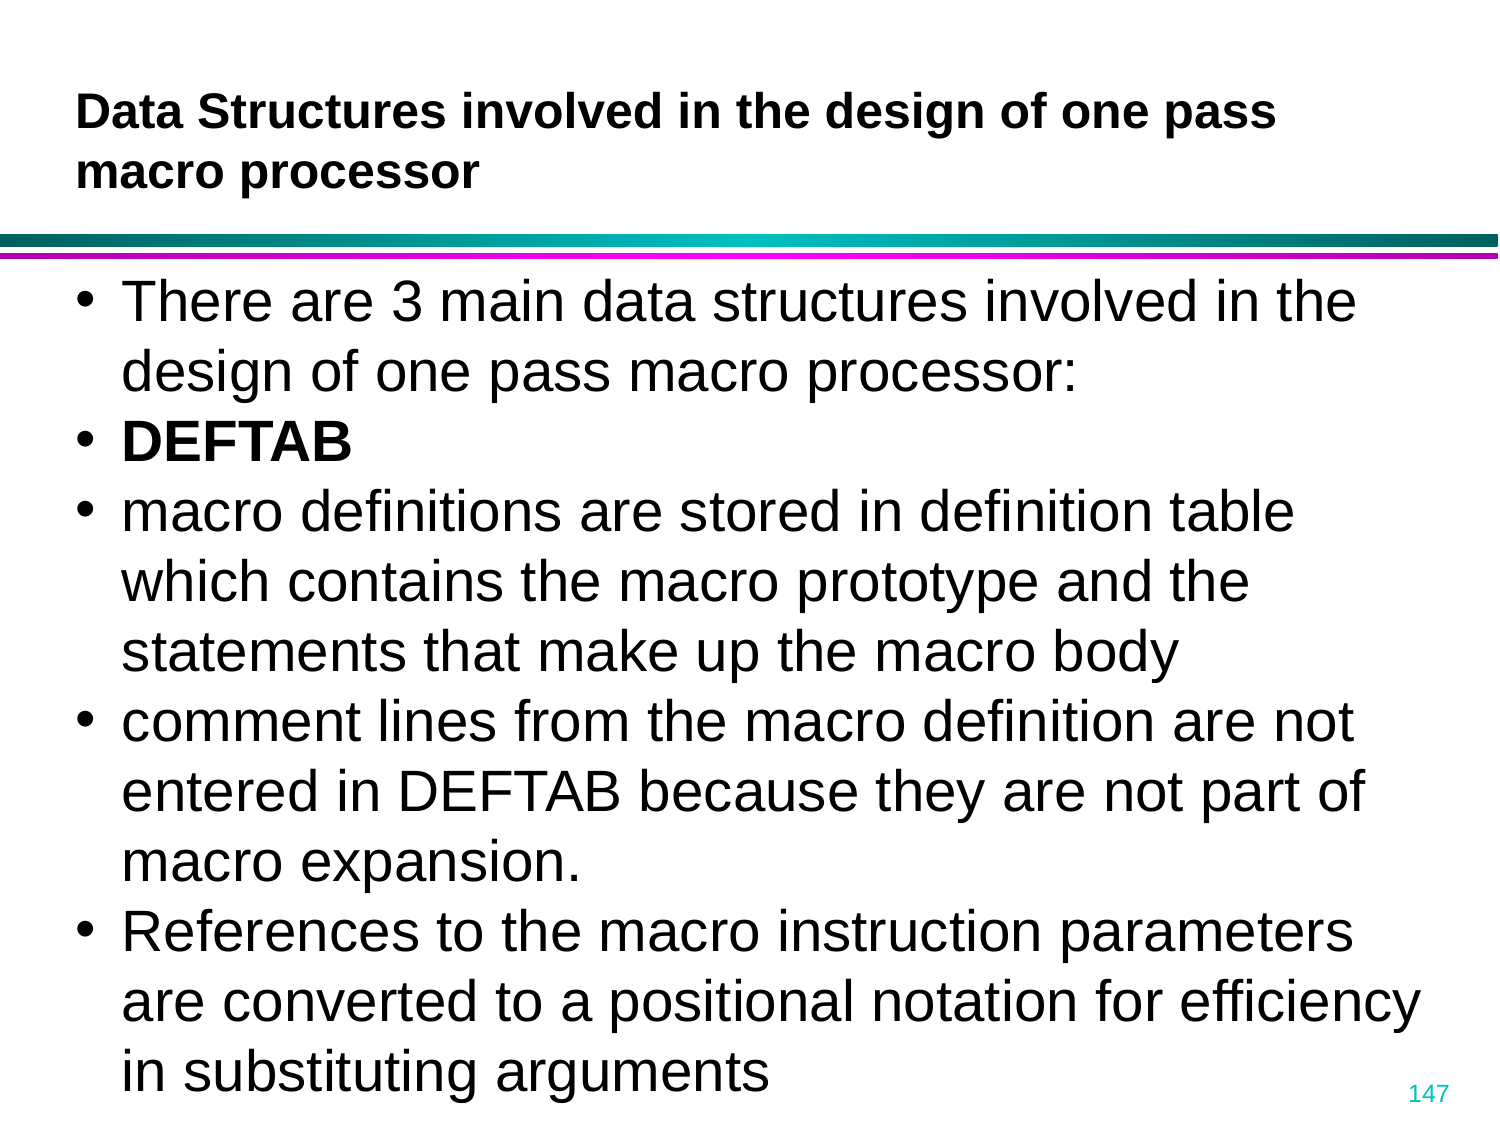

Data Structures involved in the design of one pass macro processor
There are 3 main data structures involved in the design of one pass macro processor:
DEFTAB
macro definitions are stored in definition table which contains the macro prototype and the statements that make up the macro body
comment lines from the macro definition are not entered in DEFTAB because they are not part of macro expansion.
References to the macro instruction parameters are converted to a positional notation for efficiency in substituting arguments